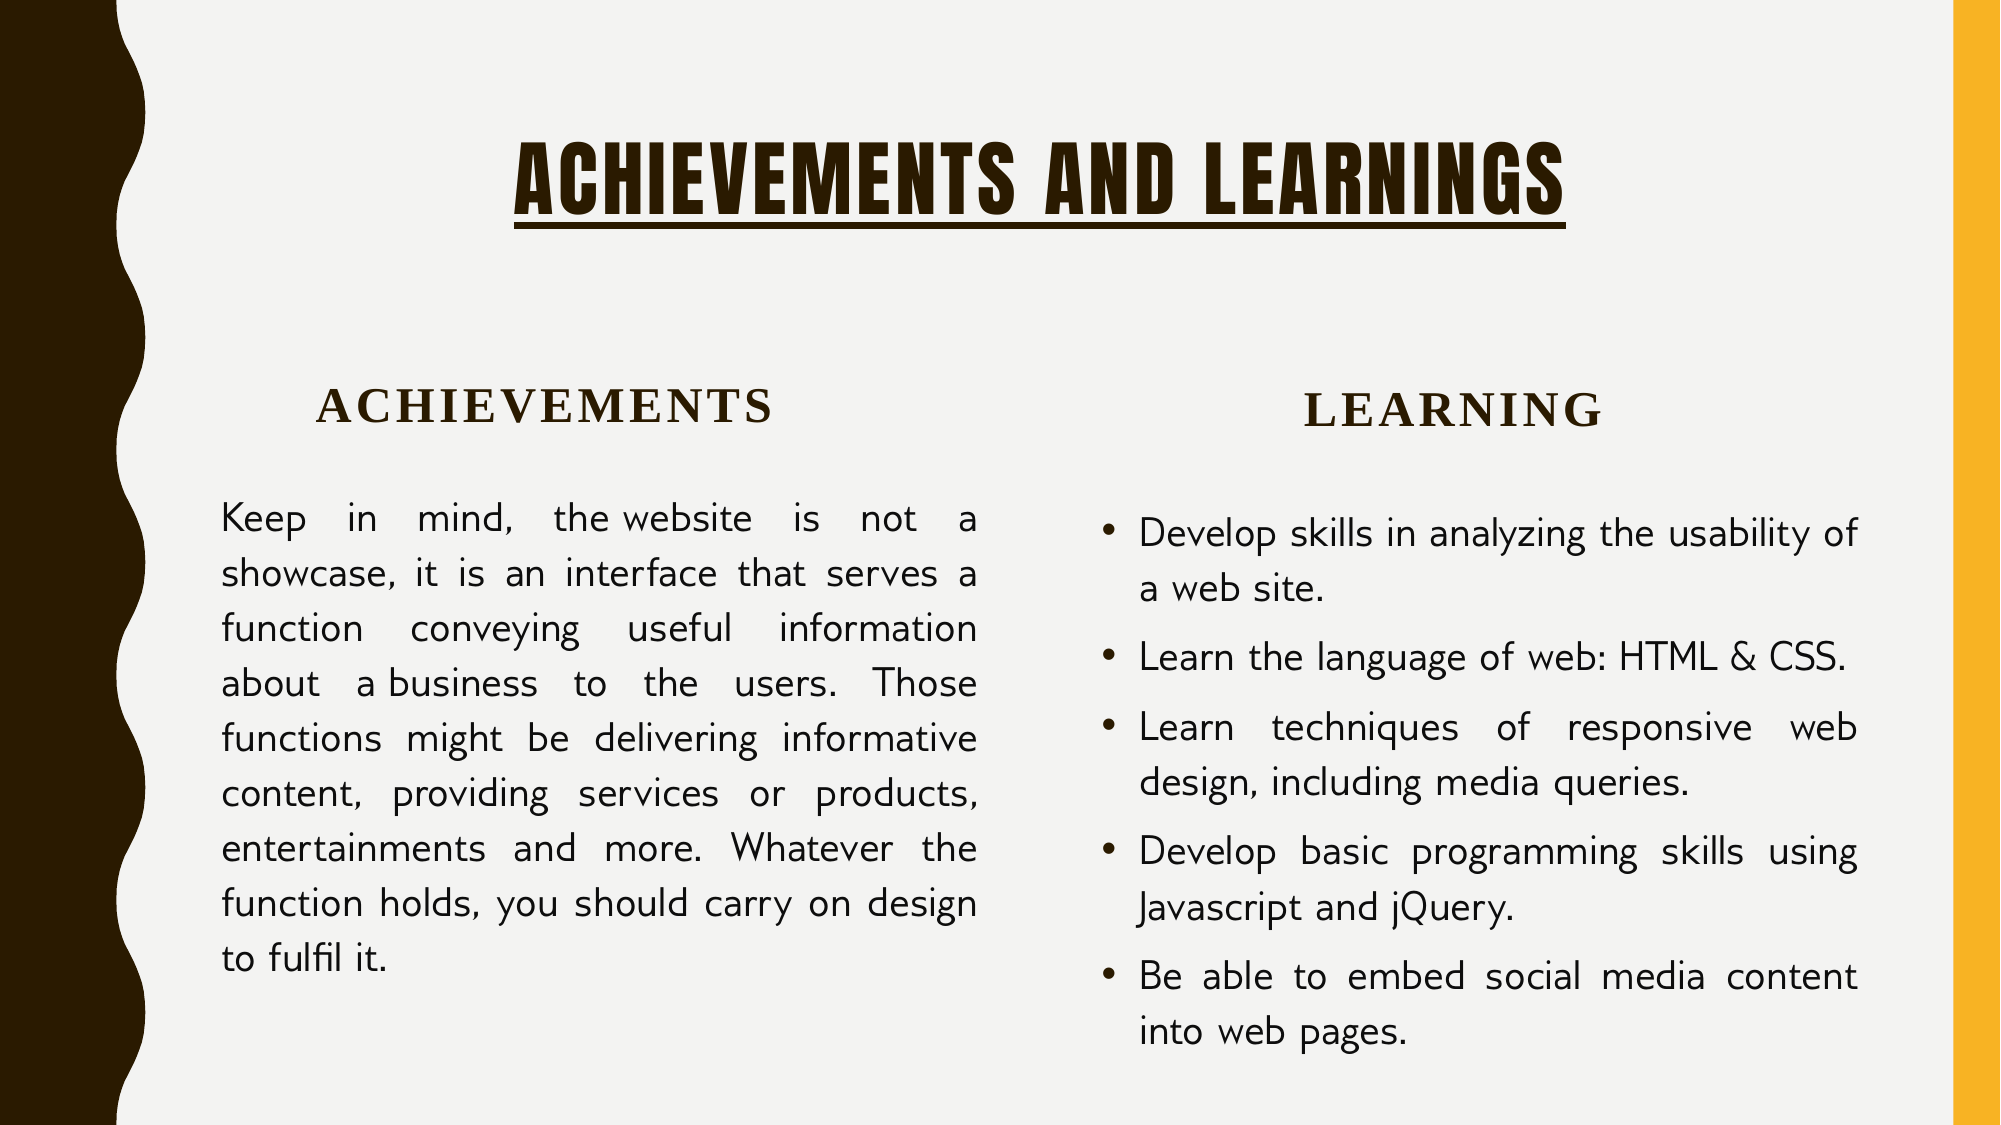

# Achievements and learnings
achievements
Learning
Keep in mind, the website is not a showcase, it is an interface that serves a function conveying useful information about a business to the users. Those functions might be delivering informative content, providing services or products, entertainments and more. Whatever the function holds, you should carry on design to fulfil it.
Develop skills in analyzing the usability of a web site.
Learn the language of web: HTML & CSS.
Learn techniques of responsive web design, including media queries.
Develop basic programming skills using Javascript and jQuery.
Be able to embed social media content into web pages.